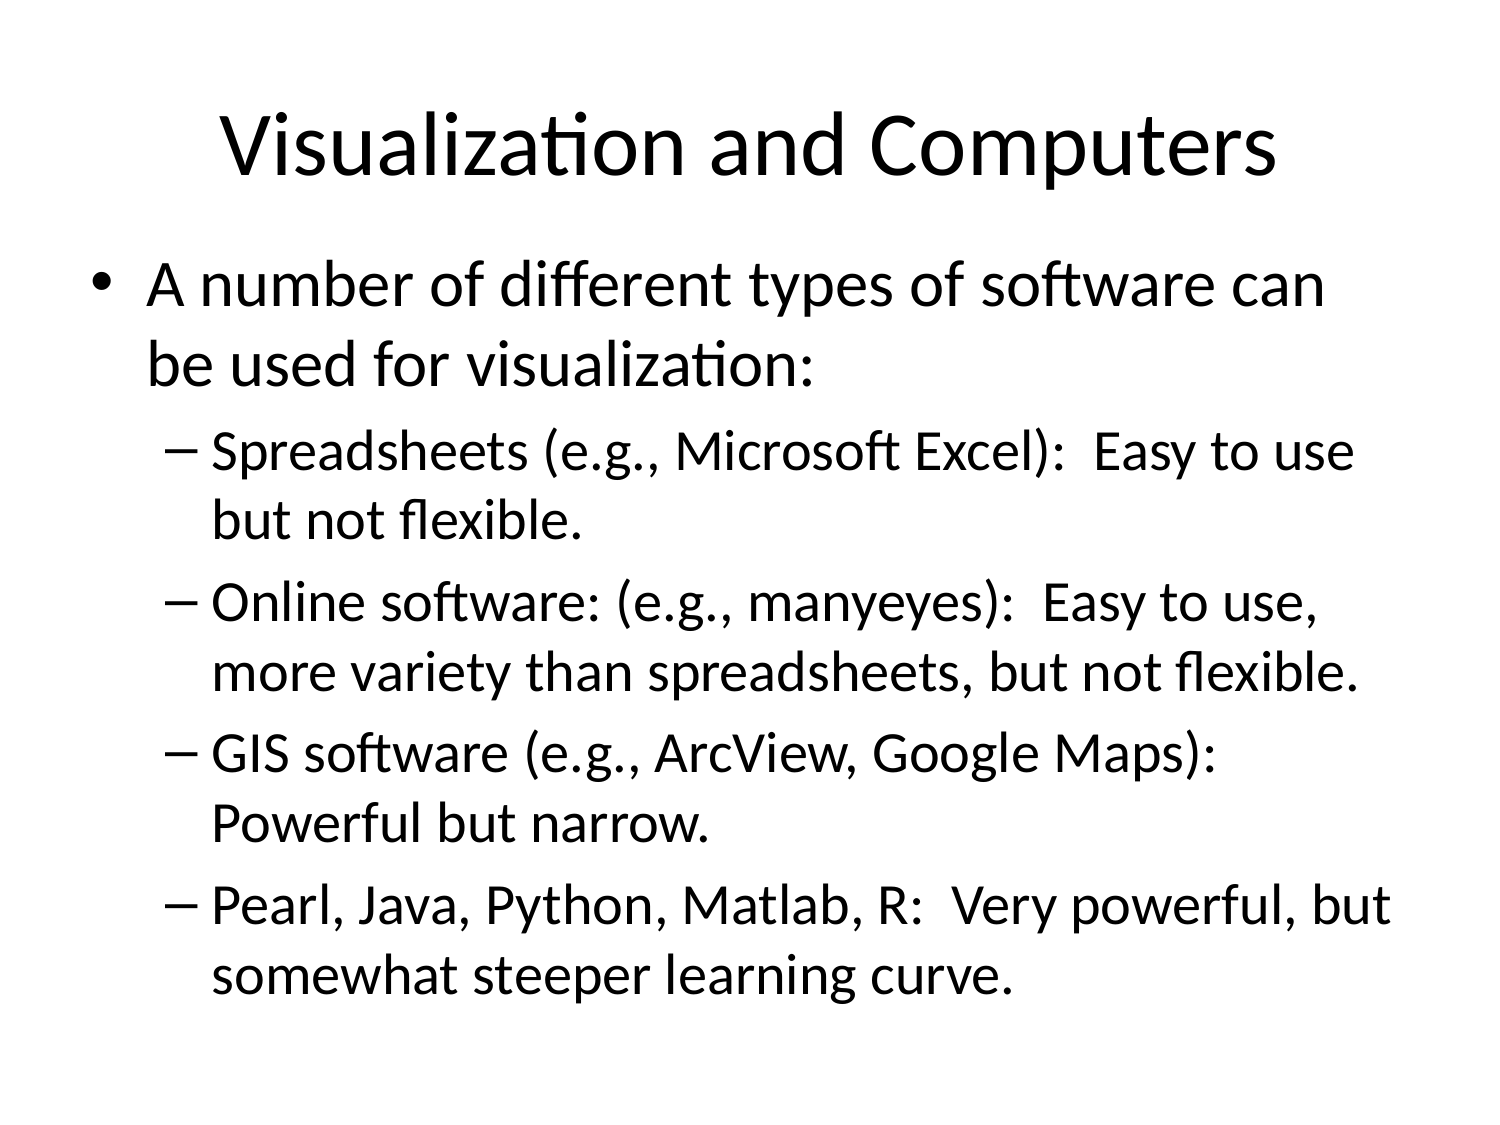

# Visualization and Computers
A number of different types of software can be used for visualization:
Spreadsheets (e.g., Microsoft Excel):  Easy to use but not flexible.
Online software: (e.g., manyeyes):  Easy to use, more variety than spreadsheets, but not flexible.
GIS software (e.g., ArcView, Google Maps):  Powerful but narrow.
Pearl, Java, Python, Matlab, R:  Very powerful, but somewhat steeper learning curve.